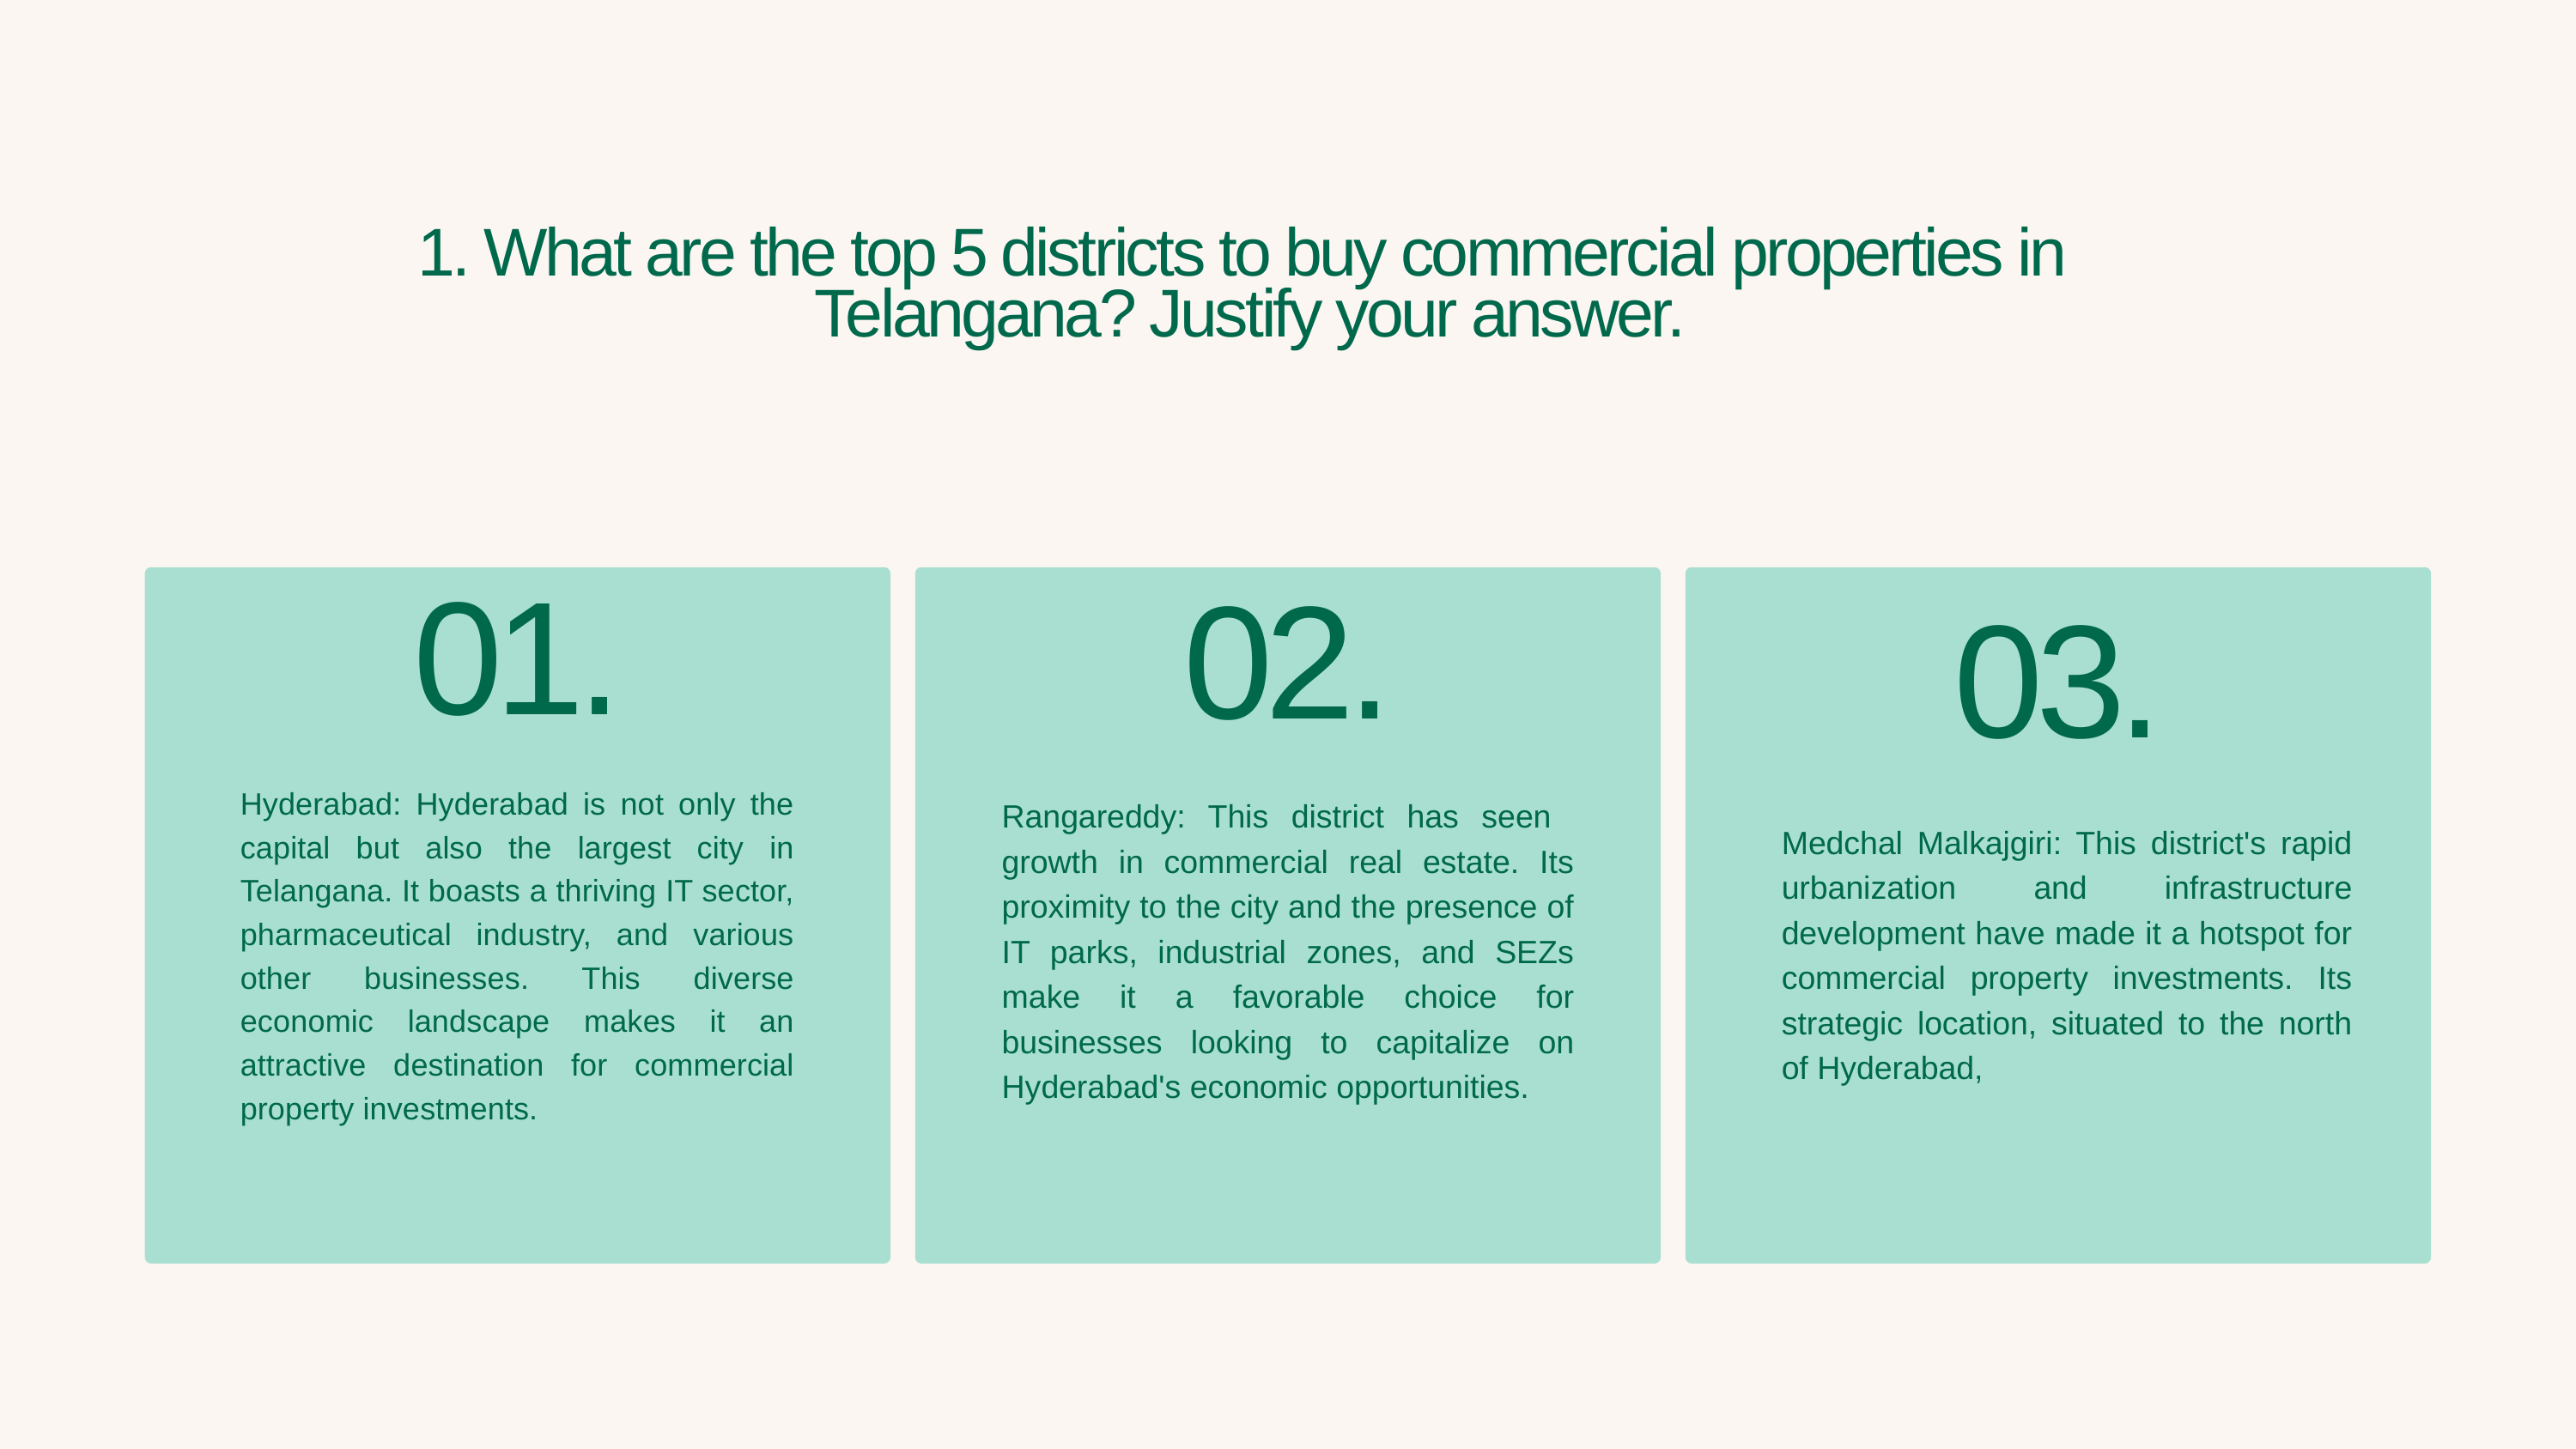

1. What are the top 5 districts to buy commercial properties in
Telangana? Justify your answer.

01.
02.
03.
Hyderabad: Hyderabad is not only the capital but also the largest city in Telangana. It boasts a thriving IT sector, pharmaceutical industry, and various other businesses. This diverse economic landscape makes it an attractive destination for commercial property investments.
Rangareddy: This district has seen  growth in commercial real estate. Its proximity to the city and the presence of IT parks, industrial zones, and SEZs make it a favorable choice for businesses looking to capitalize on Hyderabad's economic opportunities.
Medchal Malkajgiri: This district's rapid urbanization and infrastructure development have made it a hotspot for commercial property investments. Its strategic location, situated to the north of Hyderabad,